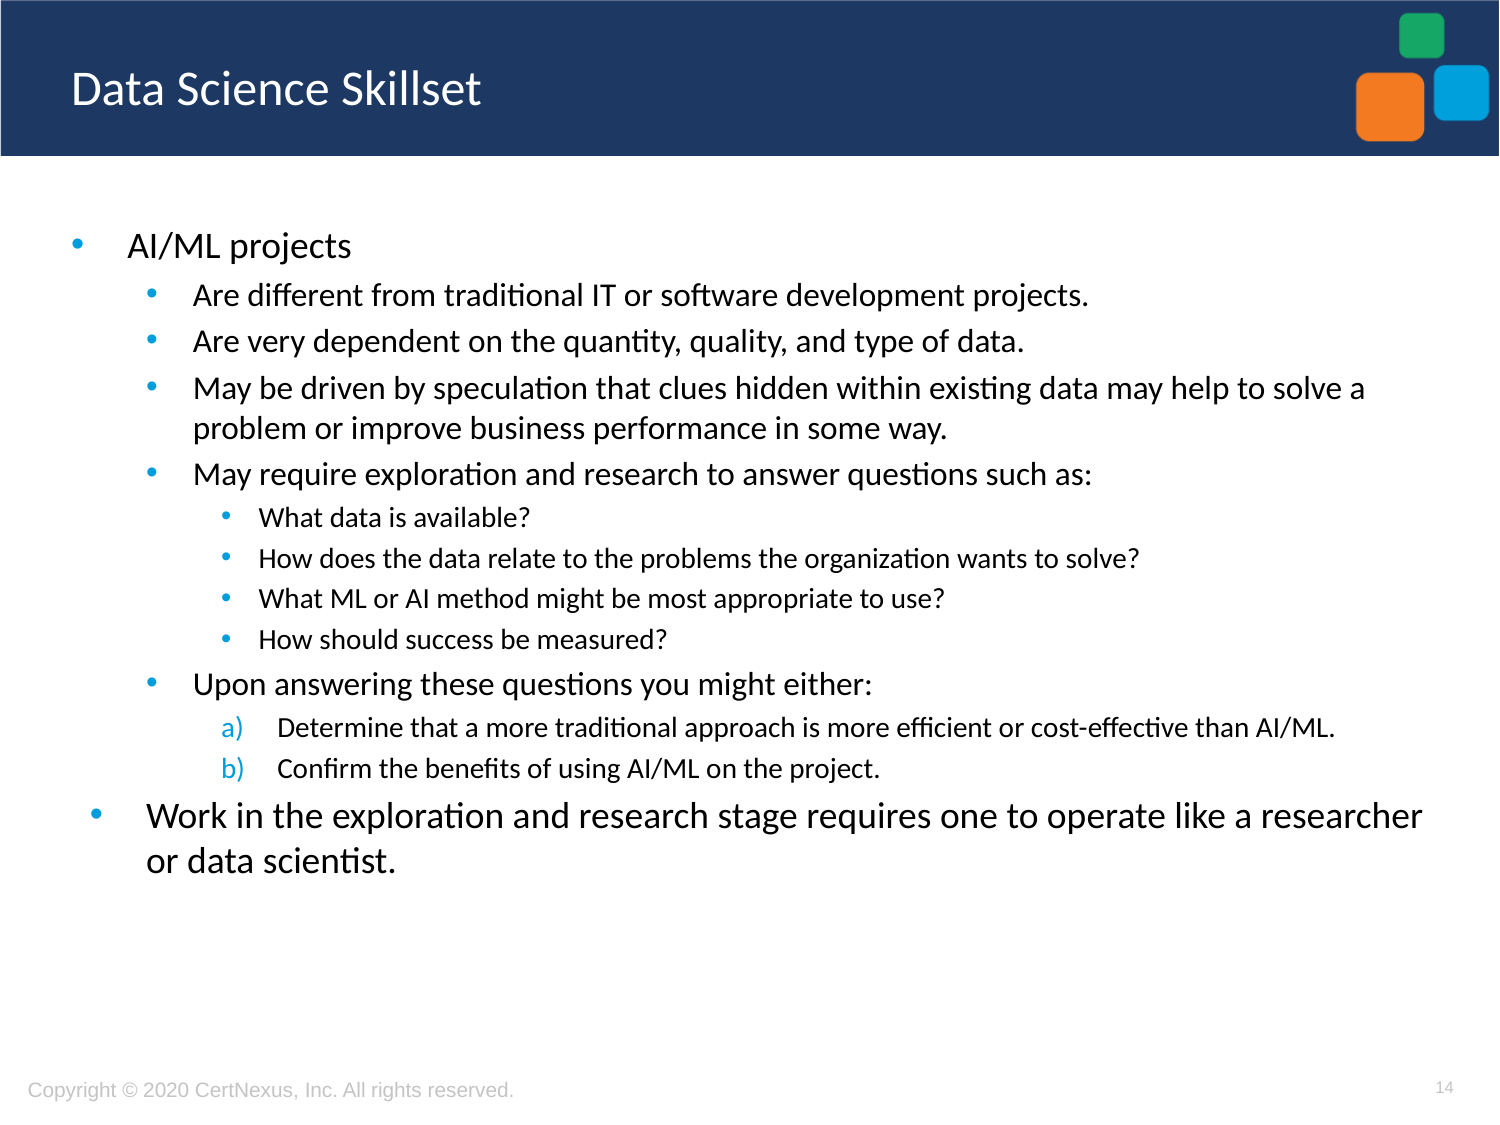

# Data Science Skillset
AI/ML projects
Are different from traditional IT or software development projects.
Are very dependent on the quantity, quality, and type of data.
May be driven by speculation that clues hidden within existing data may help to solve a problem or improve business performance in some way.
May require exploration and research to answer questions such as:
What data is available?
How does the data relate to the problems the organization wants to solve?
What ML or AI method might be most appropriate to use?
How should success be measured?
Upon answering these questions you might either:
Determine that a more traditional approach is more efficient or cost-effective than AI/ML.
Confirm the benefits of using AI/ML on the project.
Work in the exploration and research stage requires one to operate like a researcher or data scientist.

14